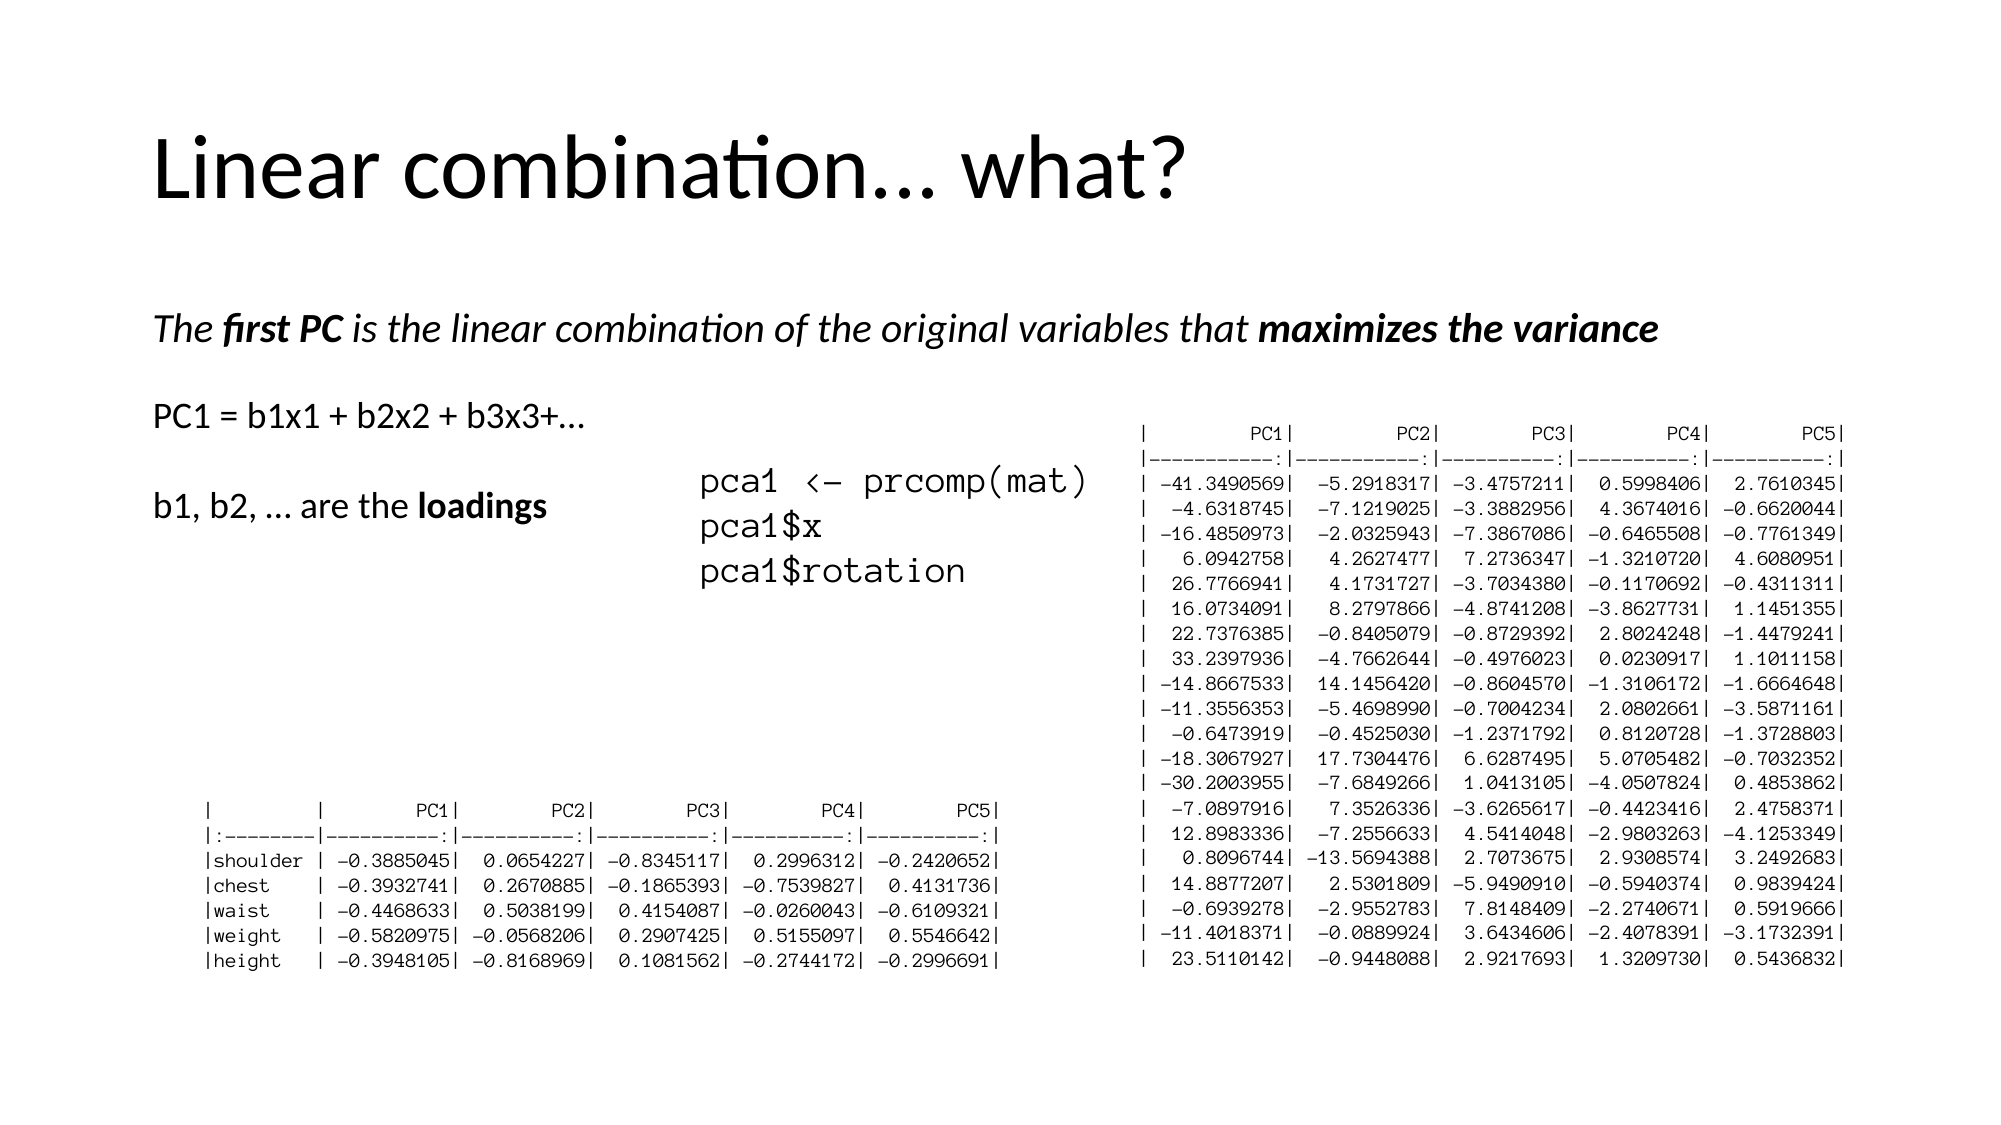

# Linear combination... what?
The first PC is the linear combination of the original variables that maximizes the variance

PC1 = b1x1 + b2x2 + b3x3+…​

b1, b2, … are the loadings
|         PC1|         PC2|        PC3|        PC4|        PC5|
|-----------:|-----------:|----------:|----------:|----------:|
| -41.3490569|  -5.2918317| -3.4757211|  0.5998406|  2.7610345|
|  -4.6318745|  -7.1219025| -3.3882956|  4.3674016| -0.6620044|
| -16.4850973|  -2.0325943| -7.3867086| -0.6465508| -0.7761349|
|   6.0942758|   4.2627477|  7.2736347| -1.3210720|  4.6080951|
|  26.7766941|   4.1731727| -3.7034380| -0.1170692| -0.4311311|
|  16.0734091|   8.2797866| -4.8741208| -3.8627731|  1.1451355|
|  22.7376385|  -0.8405079| -0.8729392|  2.8024248| -1.4479241|
|  33.2397936|  -4.7662644| -0.4976023|  0.0230917|  1.1011158|
| -14.8667533|  14.1456420| -0.8604570| -1.3106172| -1.6664648|
| -11.3556353|  -5.4698990| -0.7004234|  2.0802661| -3.5871161|
|  -0.6473919|  -0.4525030| -1.2371792|  0.8120728| -1.3728803|
| -18.3067927|  17.7304476|  6.6287495|  5.0705482| -0.7032352|
| -30.2003955|  -7.6849266|  1.0413105| -4.0507824|  0.4853862|
|  -7.0897916|   7.3526336| -3.6265617| -0.4423416|  2.4758371|
|  12.8983336|  -7.2556633|  4.5414048| -2.9803263| -4.1253349|
|   0.8096744| -13.5694388|  2.7073675|  2.9308574|  3.2492683|
|  14.8877207|   2.5301809| -5.9490910| -0.5940374|  0.9839424|
|  -0.6939278|  -2.9552783|  7.8148409| -2.2740671|  0.5919666|
| -11.4018371|  -0.0889924|  3.6434606| -2.4078391| -3.1732391|
|  23.5110142|  -0.9448088|  2.9217693|  1.3209730|  0.5436832|
pca1 <- prcomp(mat)
pca1$x
pca1$rotation
|         |        PC1|        PC2|        PC3|        PC4|        PC5|
|:--------|----------:|----------:|----------:|----------:|----------:|
|shoulder | -0.3885045|  0.0654227| -0.8345117|  0.2996312| -0.2420652|
|chest    | -0.3932741|  0.2670885| -0.1865393| -0.7539827|  0.4131736|
|waist    | -0.4468633|  0.5038199|  0.4154087| -0.0260043| -0.6109321|
|weight   | -0.5820975| -0.0568206|  0.2907425|  0.5155097|  0.5546642|
|height   | -0.3948105| -0.8168969|  0.1081562| -0.2744172| -0.2996691|